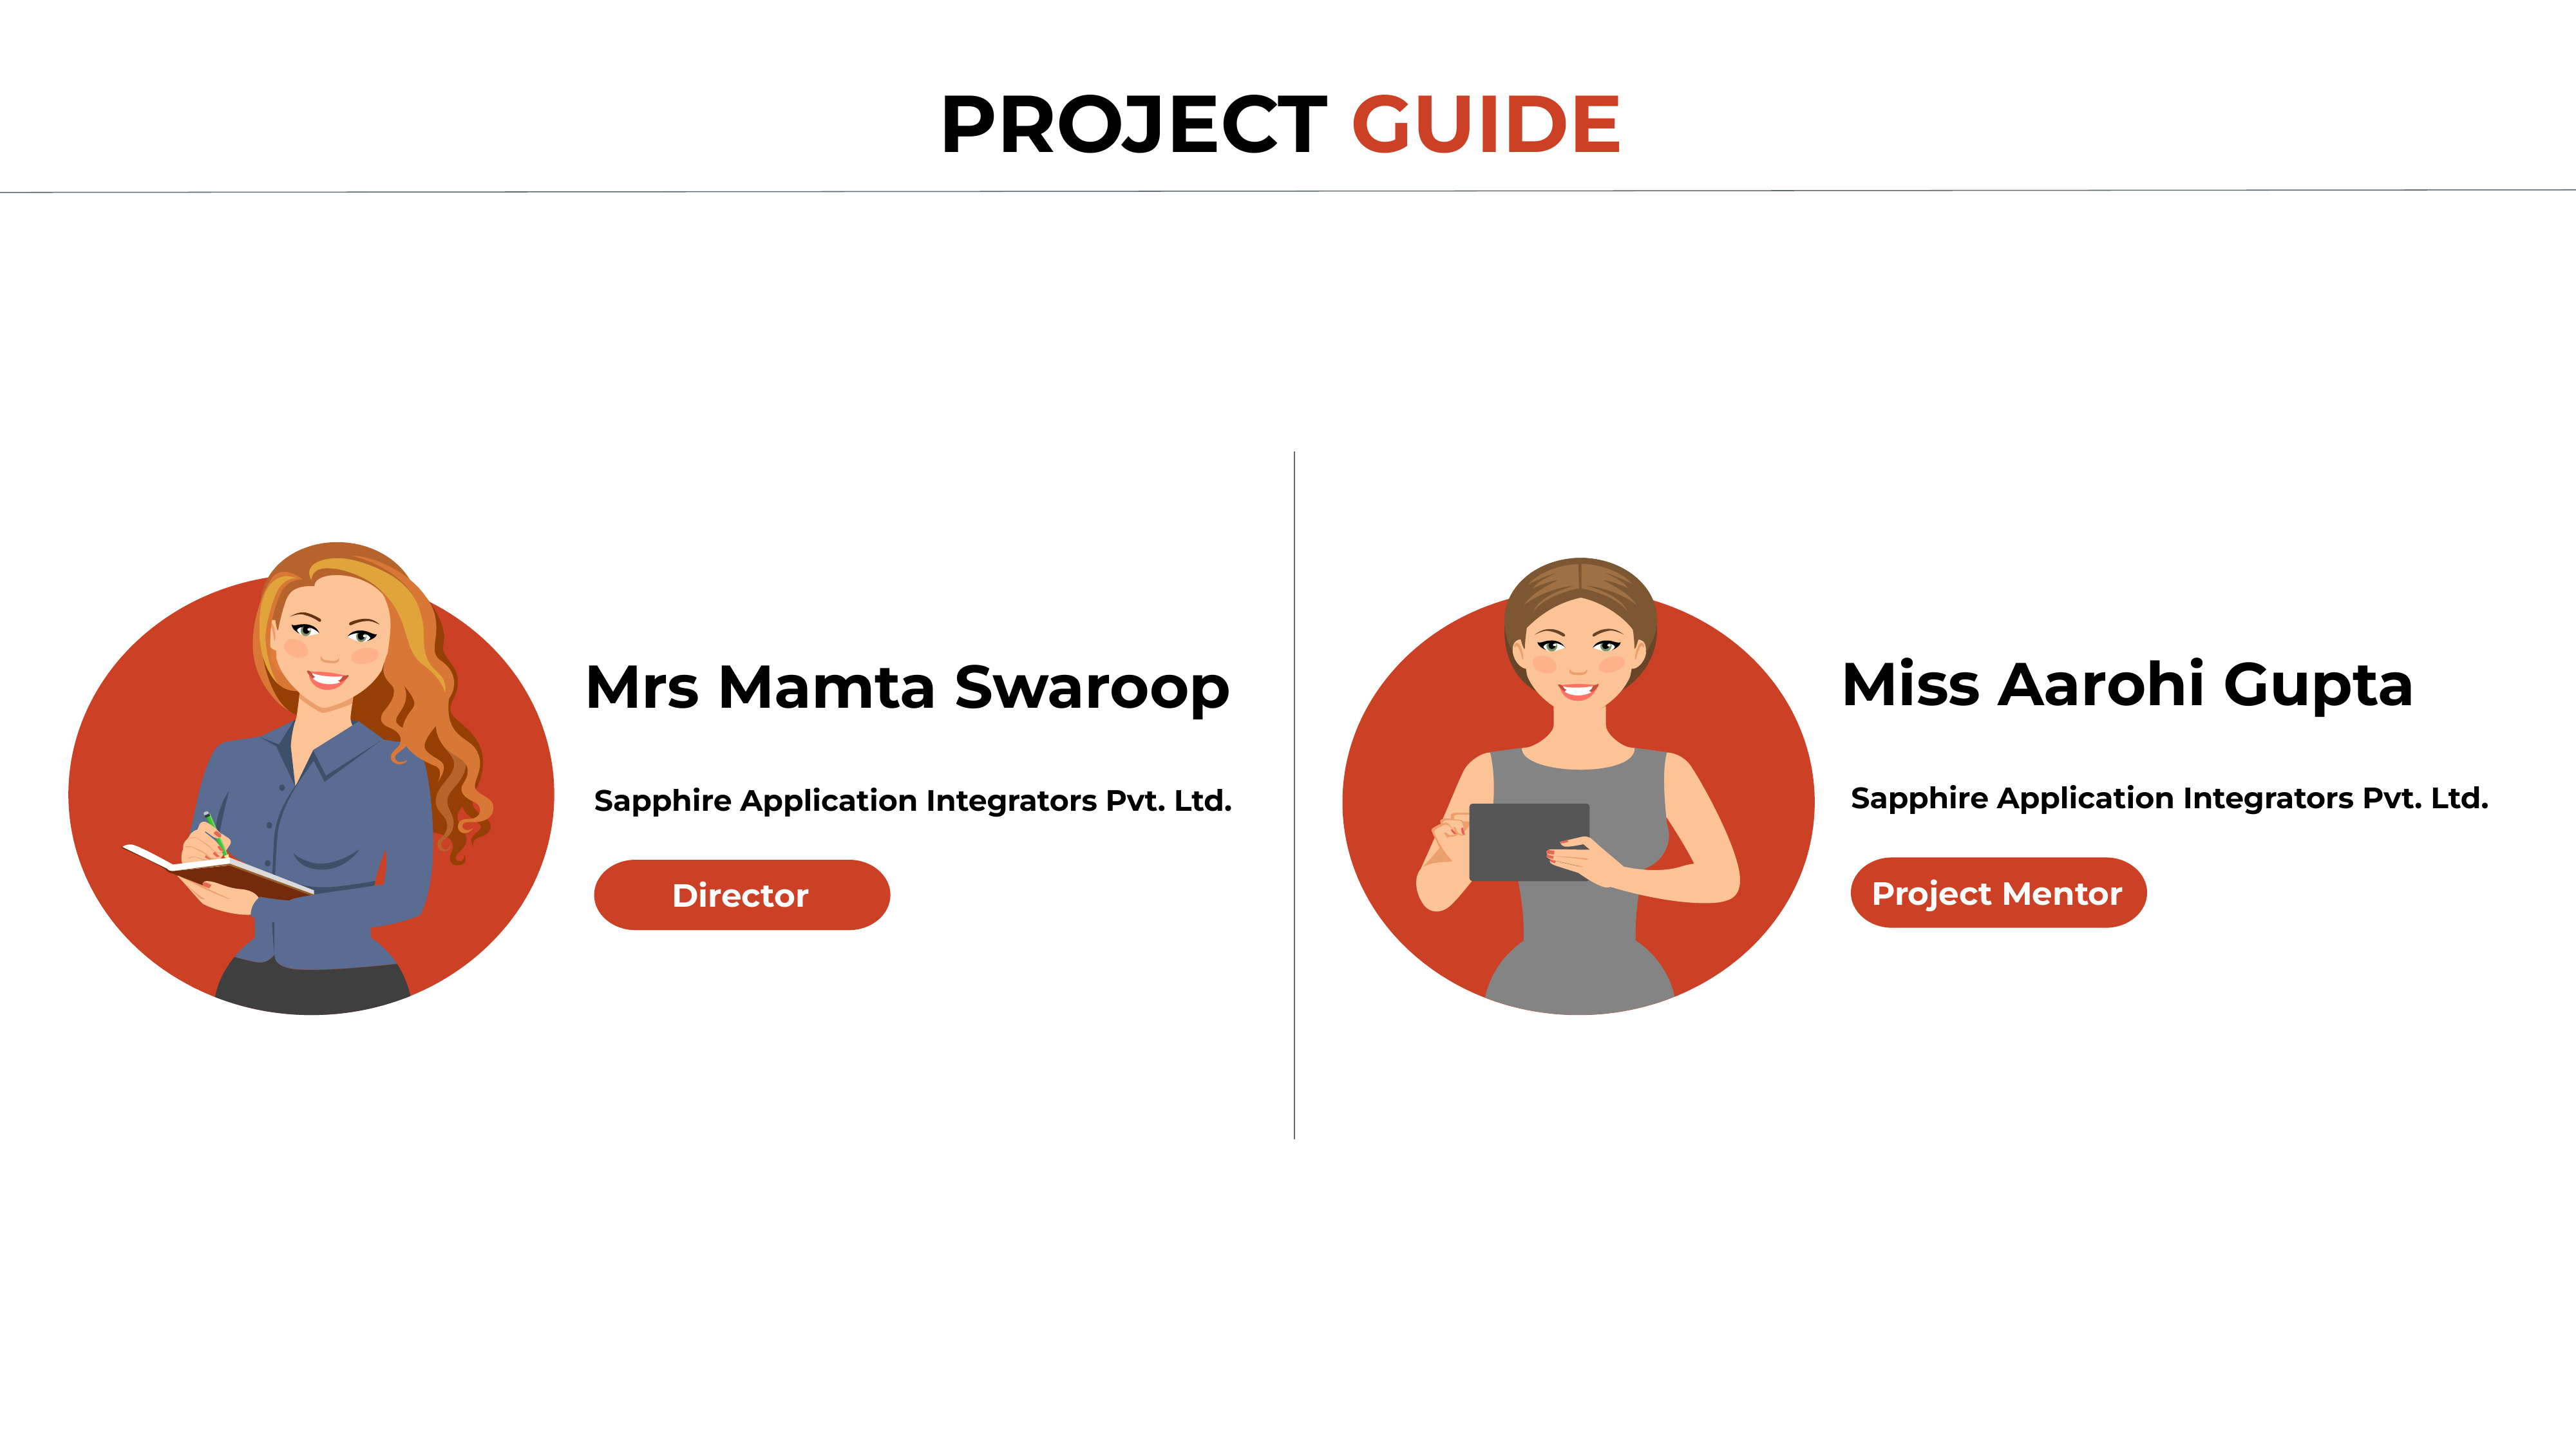

PROJECT GUIDE

Miss Aarohi Gupta
Mrs Mamta Swaroop
Sapphire Application Integrators Pvt. Ltd.
Sapphire Application Integrators Pvt. Ltd.

Project Mentor
Director